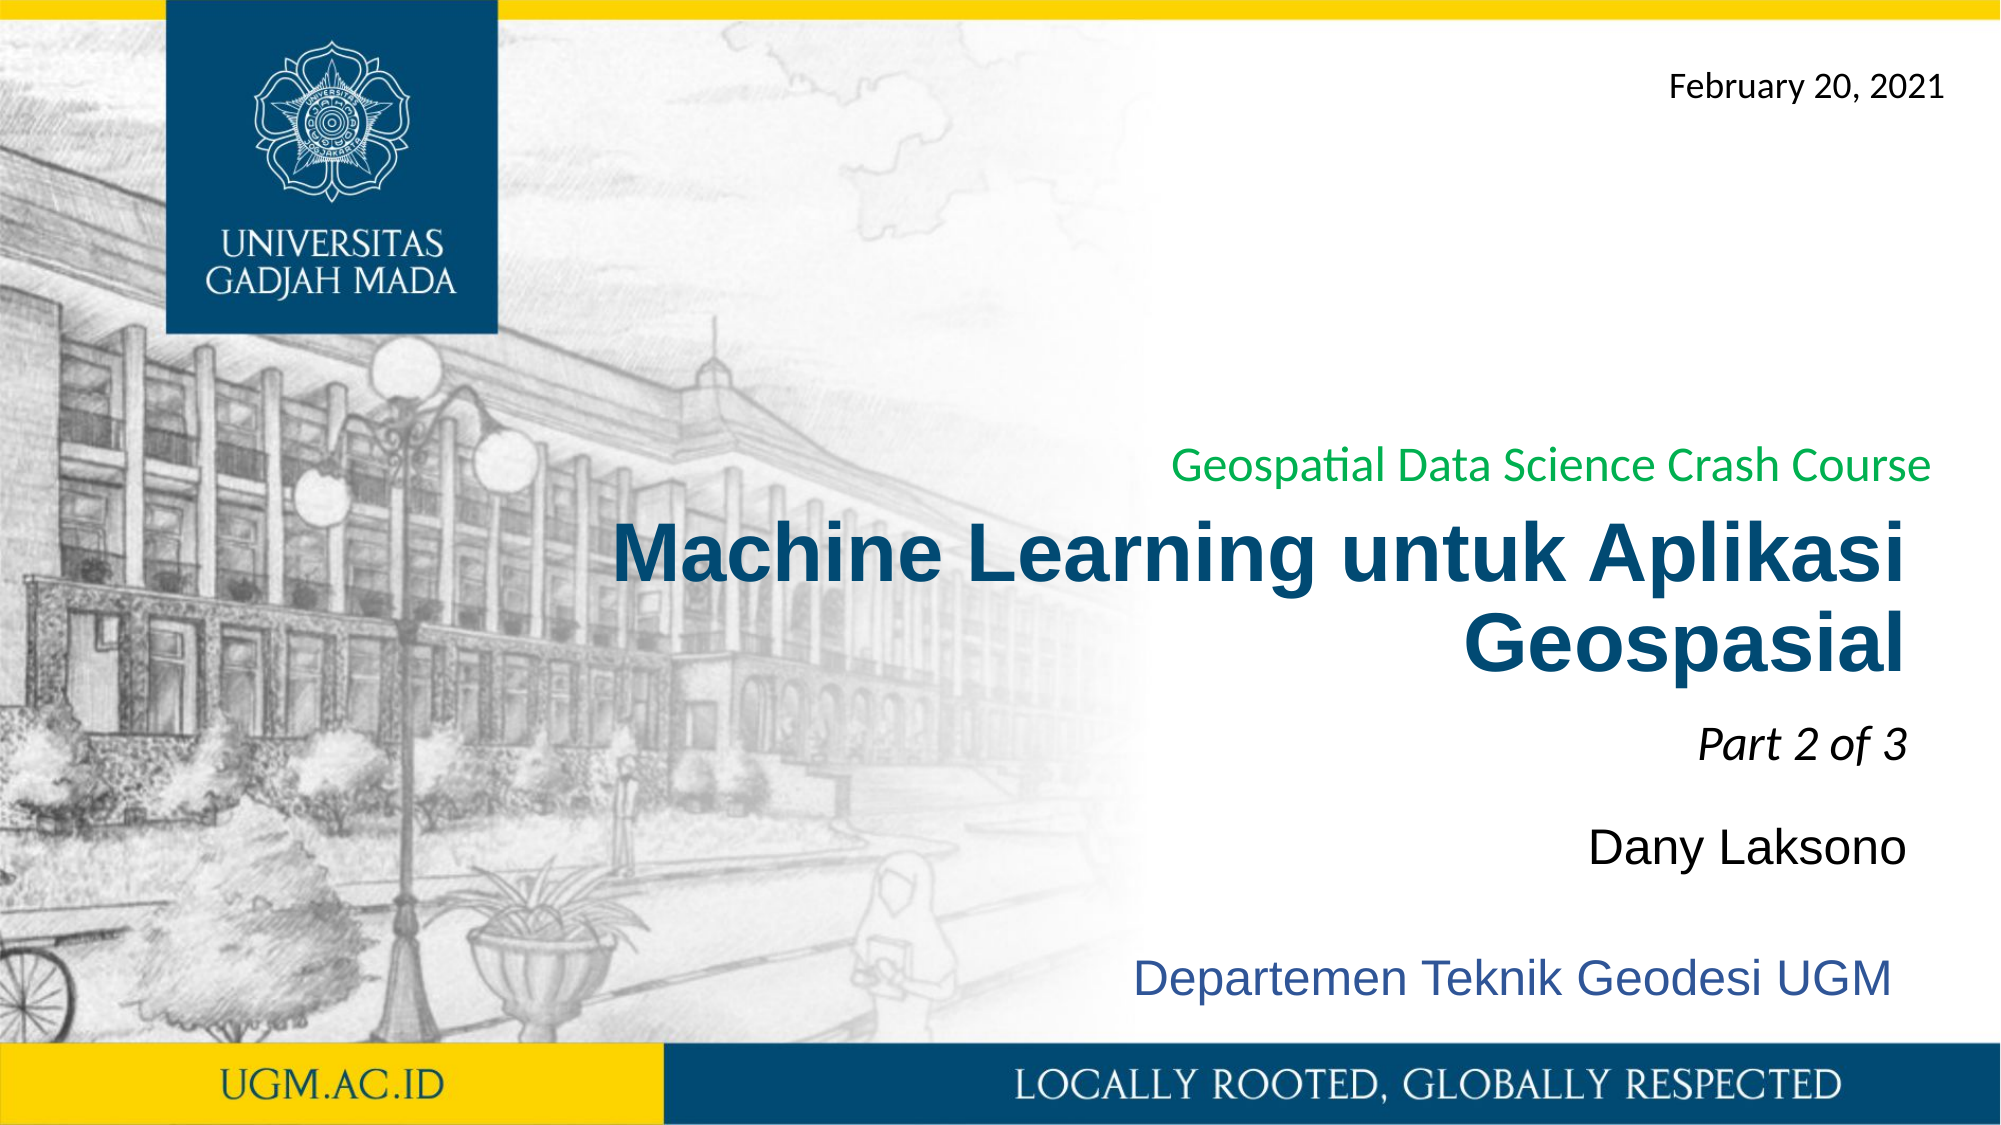

February 20, 2021
Geospatial Data Science Crash Course
# Machine Learning untuk Aplikasi Geospasial
Part 2 of 3
Dany Laksono
Departemen Teknik Geodesi UGM